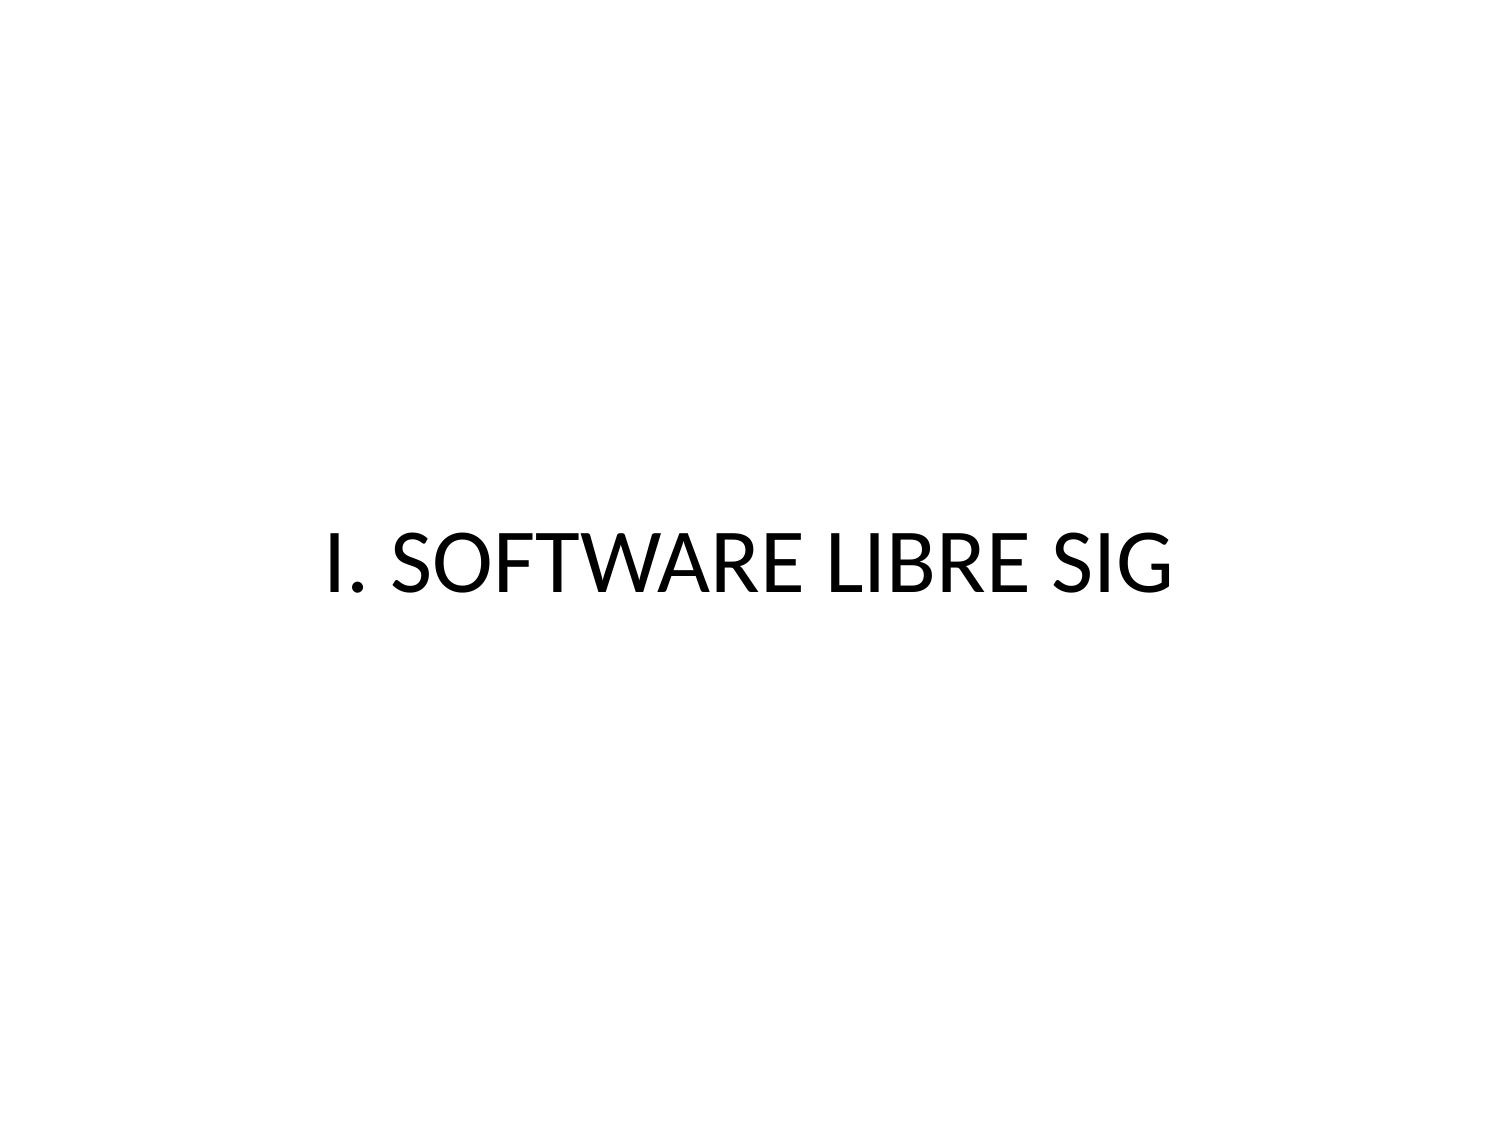

II. LA SEDE ELECTRÓNICA DEL CATASTRO
III. CLASIFICADOR CATASTRAL
IV. APLICACIONES
II. LA SEDE ELECTRÓNICA DEL CATASTRO
I. SOFTWARE LIBRE SIG
IV. APLICACIONES
III. CLASIFICADOR CATASTRAL